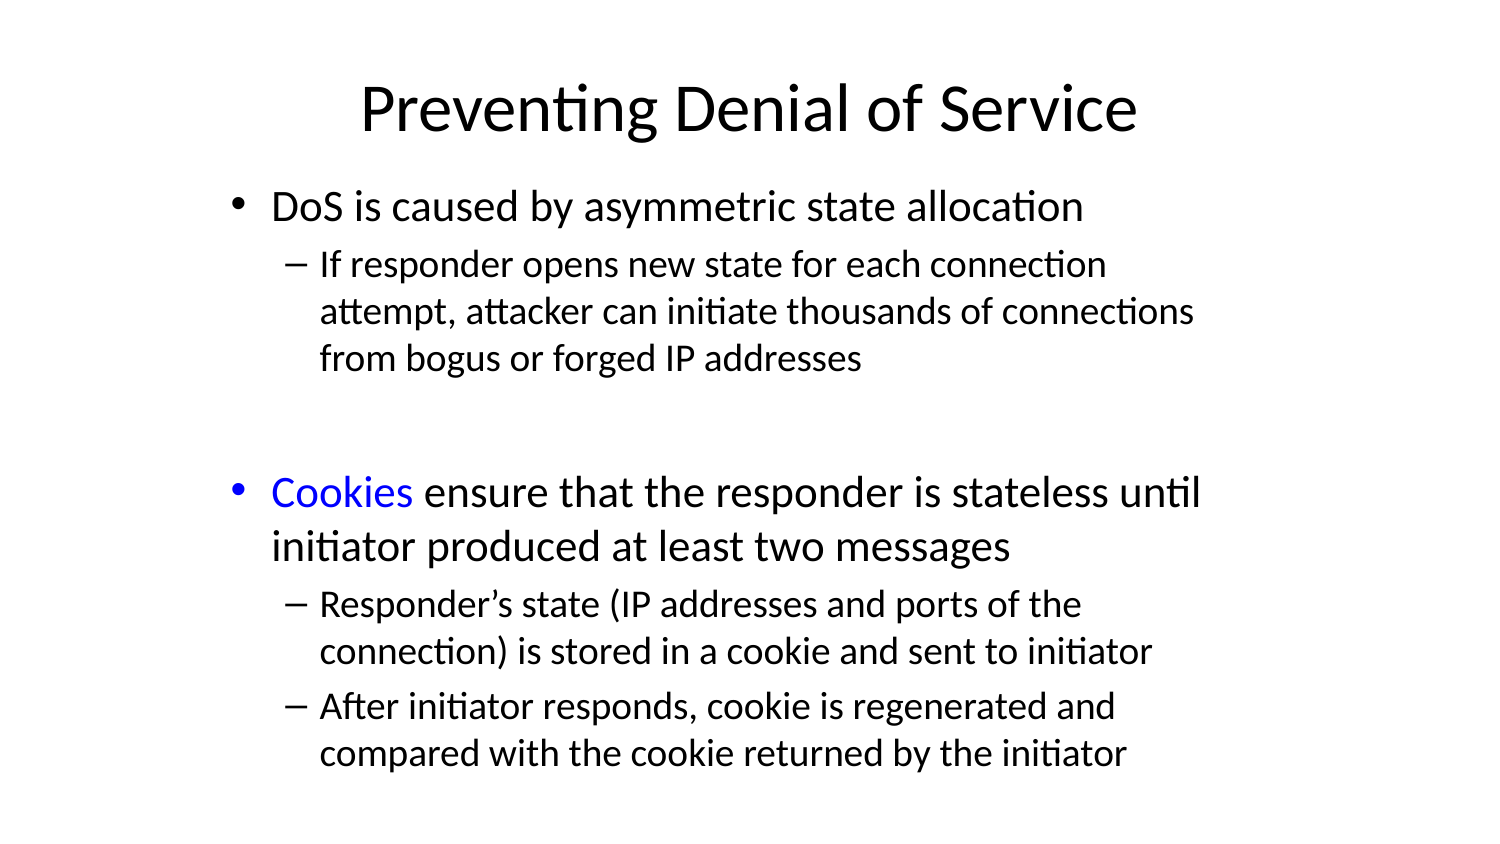

# Preventing Denial of Service
DoS is caused by asymmetric state allocation
If responder opens new state for each connection attempt, attacker can initiate thousands of connections from bogus or forged IP addresses

Cookies ensure that the responder is stateless until initiator produced at least two messages
Responder’s state (IP addresses and ports of the connection) is stored in a cookie and sent to initiator
After initiator responds, cookie is regenerated and compared with the cookie returned by the initiator